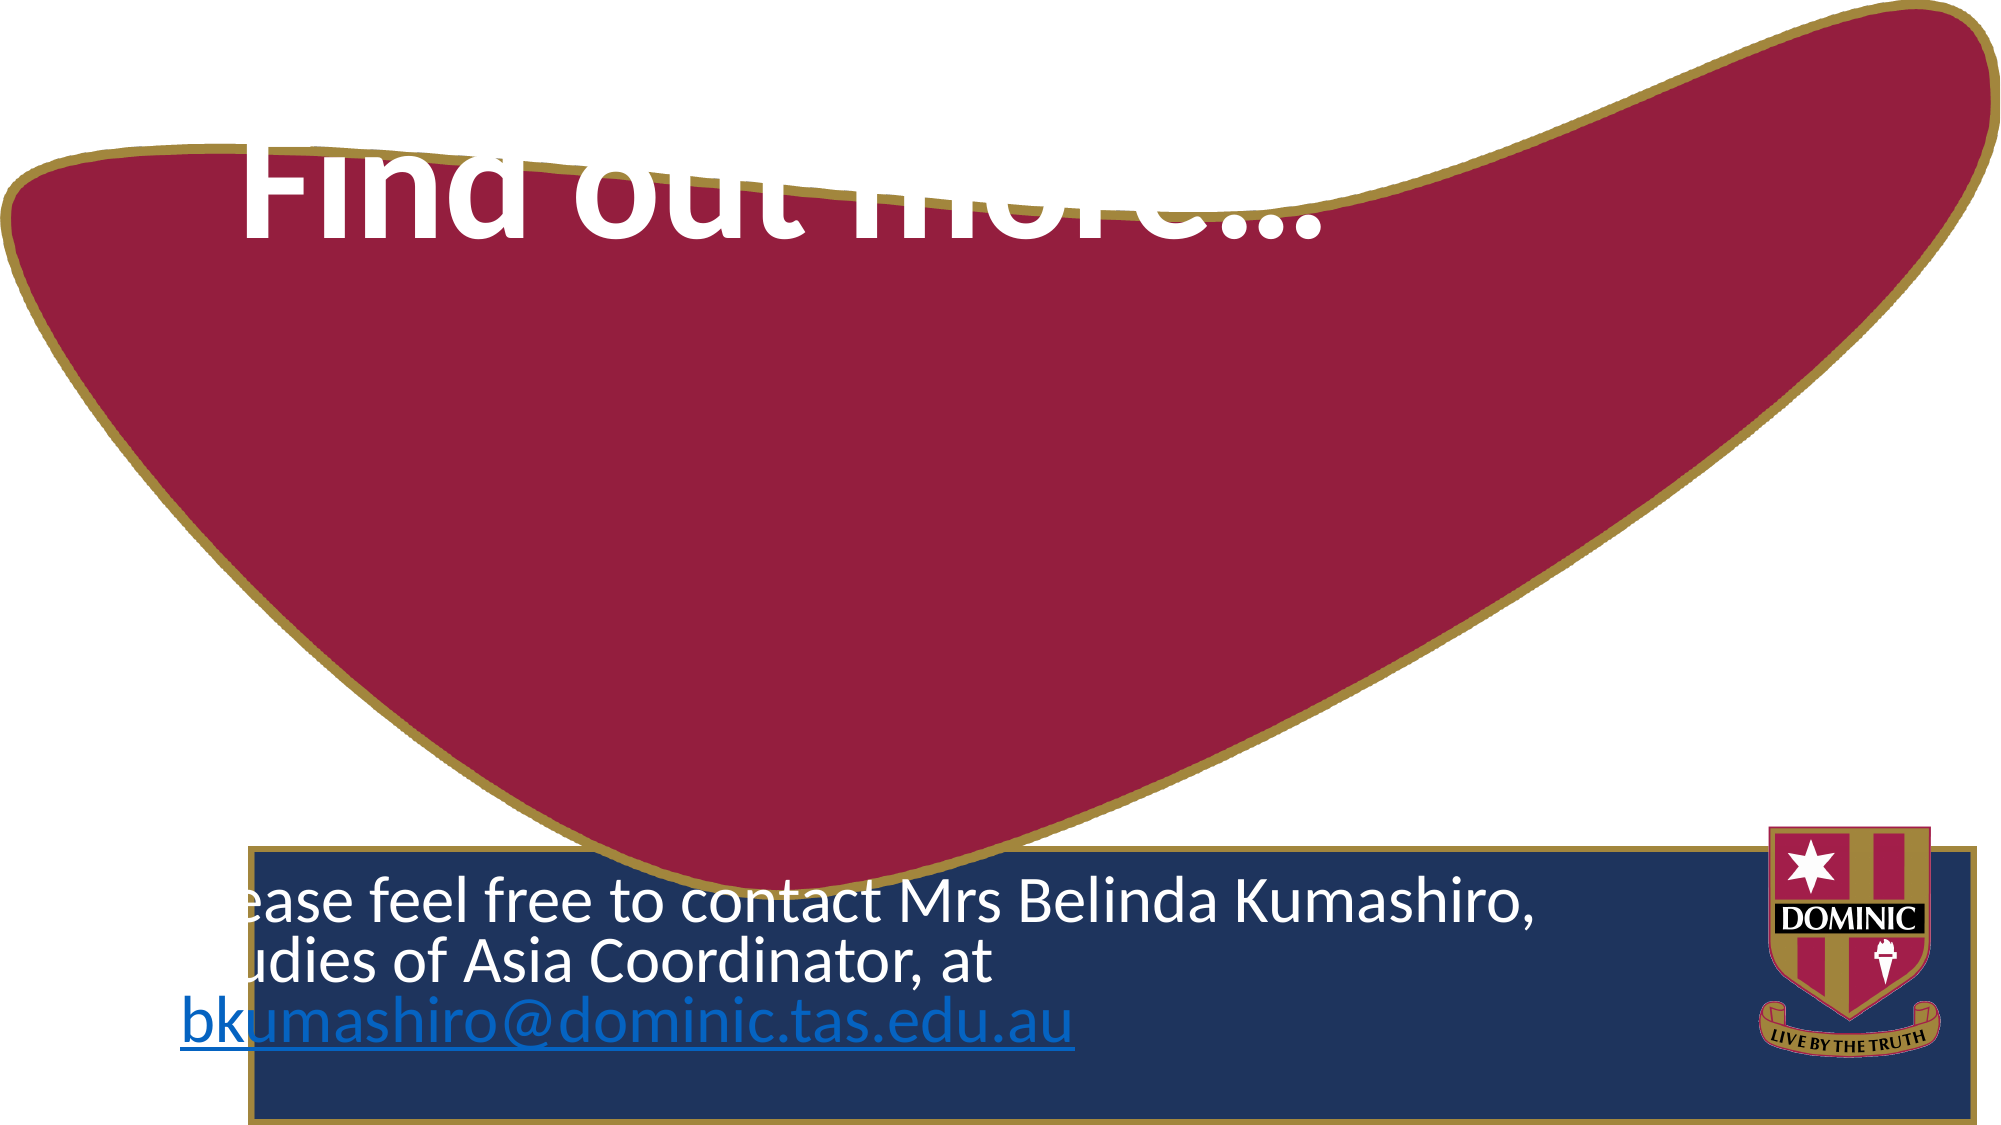

# Find out more…
Please feel free to contact Mrs Belinda Kumashiro, Studies of Asia Coordinator, at bkumashiro@dominic.tas.edu.au